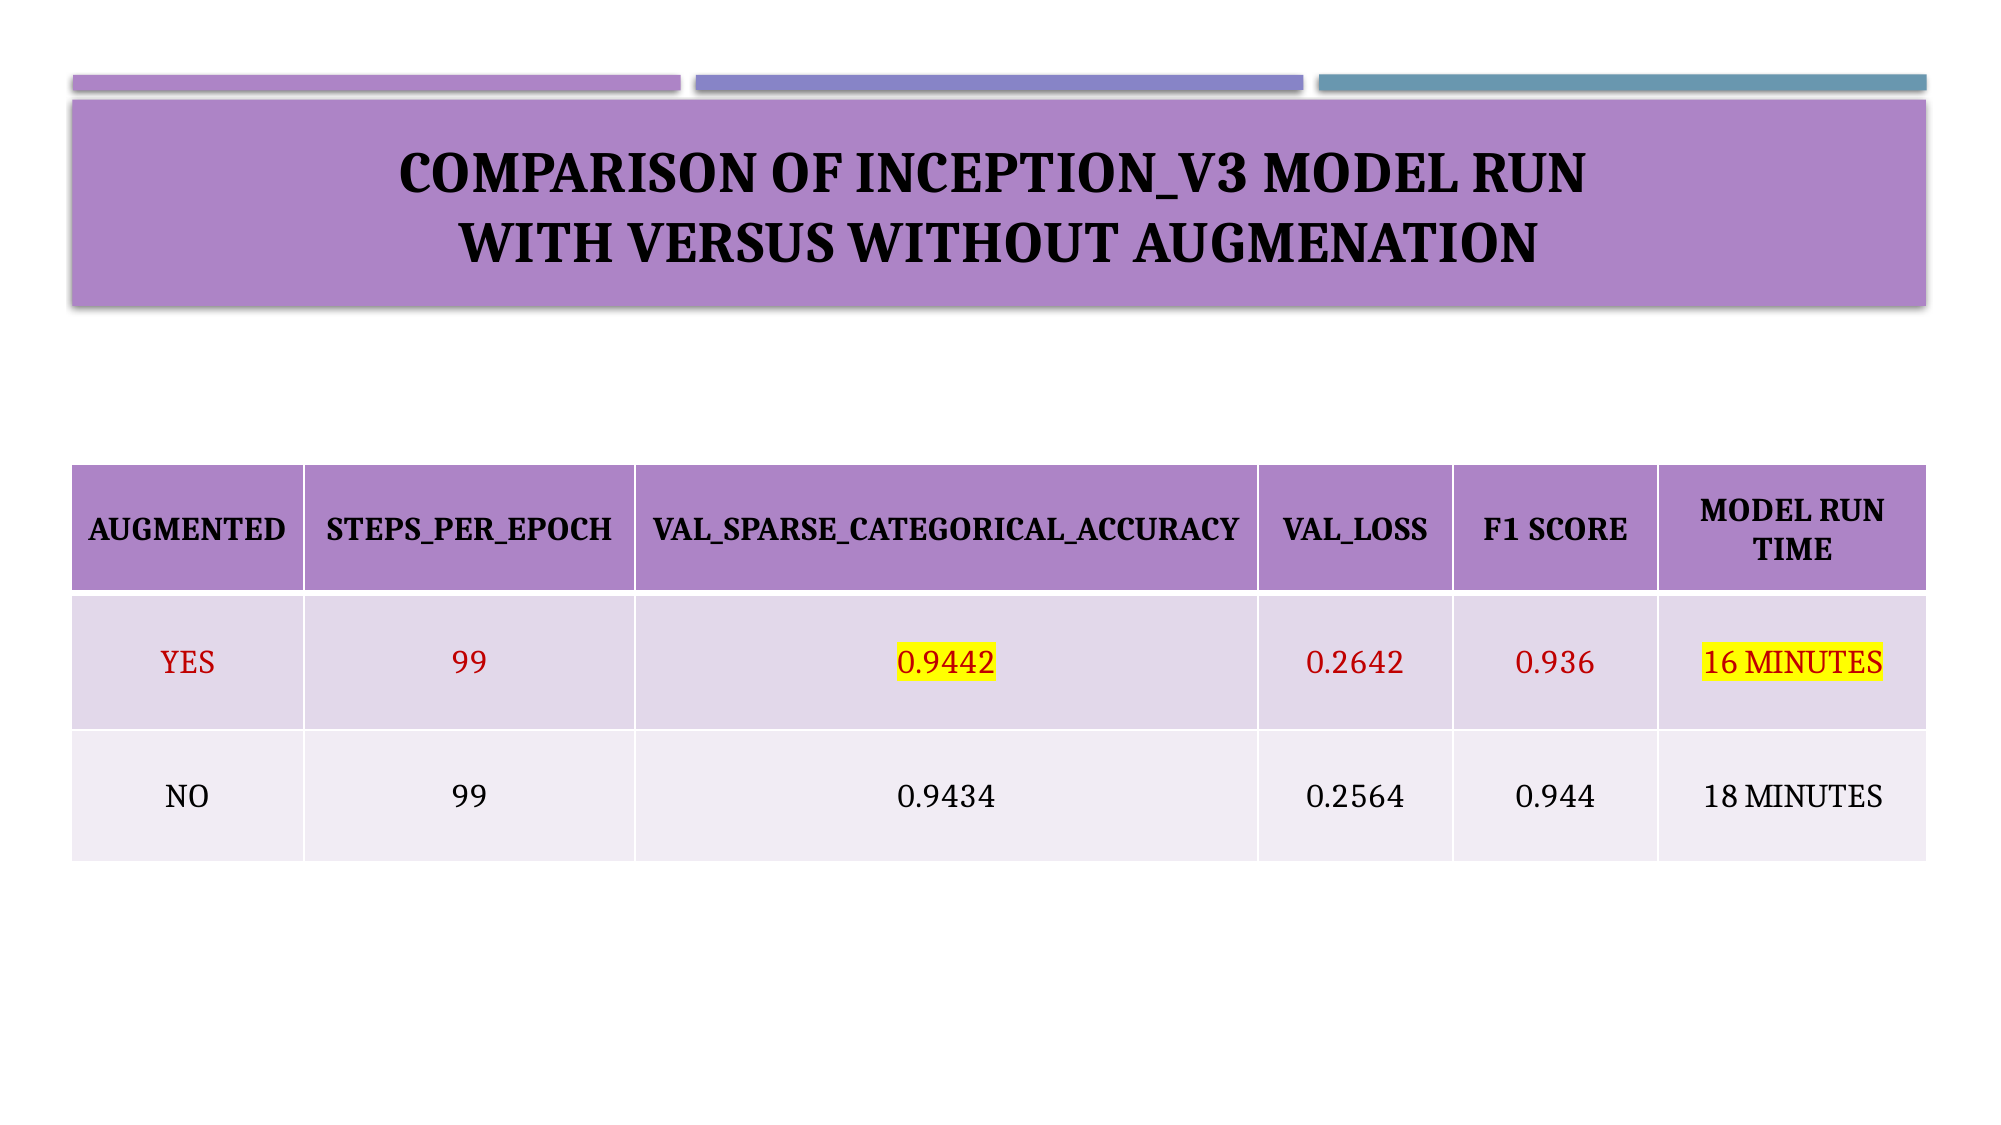

# comparison of inception_v3 model run with VERSUS WITHOUT AUGMENATION
| AUGMENTED | STEPS\_PER\_EPOCH | VAL\_SPARSE\_CATEGORICAL\_ACCURACY | VAL\_LOSS | F1 SCORE | MODEL RUN TIME |
| --- | --- | --- | --- | --- | --- |
| YES | 99 | 0.9442 | 0.2642 | 0.936 | 16 MINUTES |
| NO | 99 | 0.9434 | 0.2564 | 0.944 | 18 MINUTES |